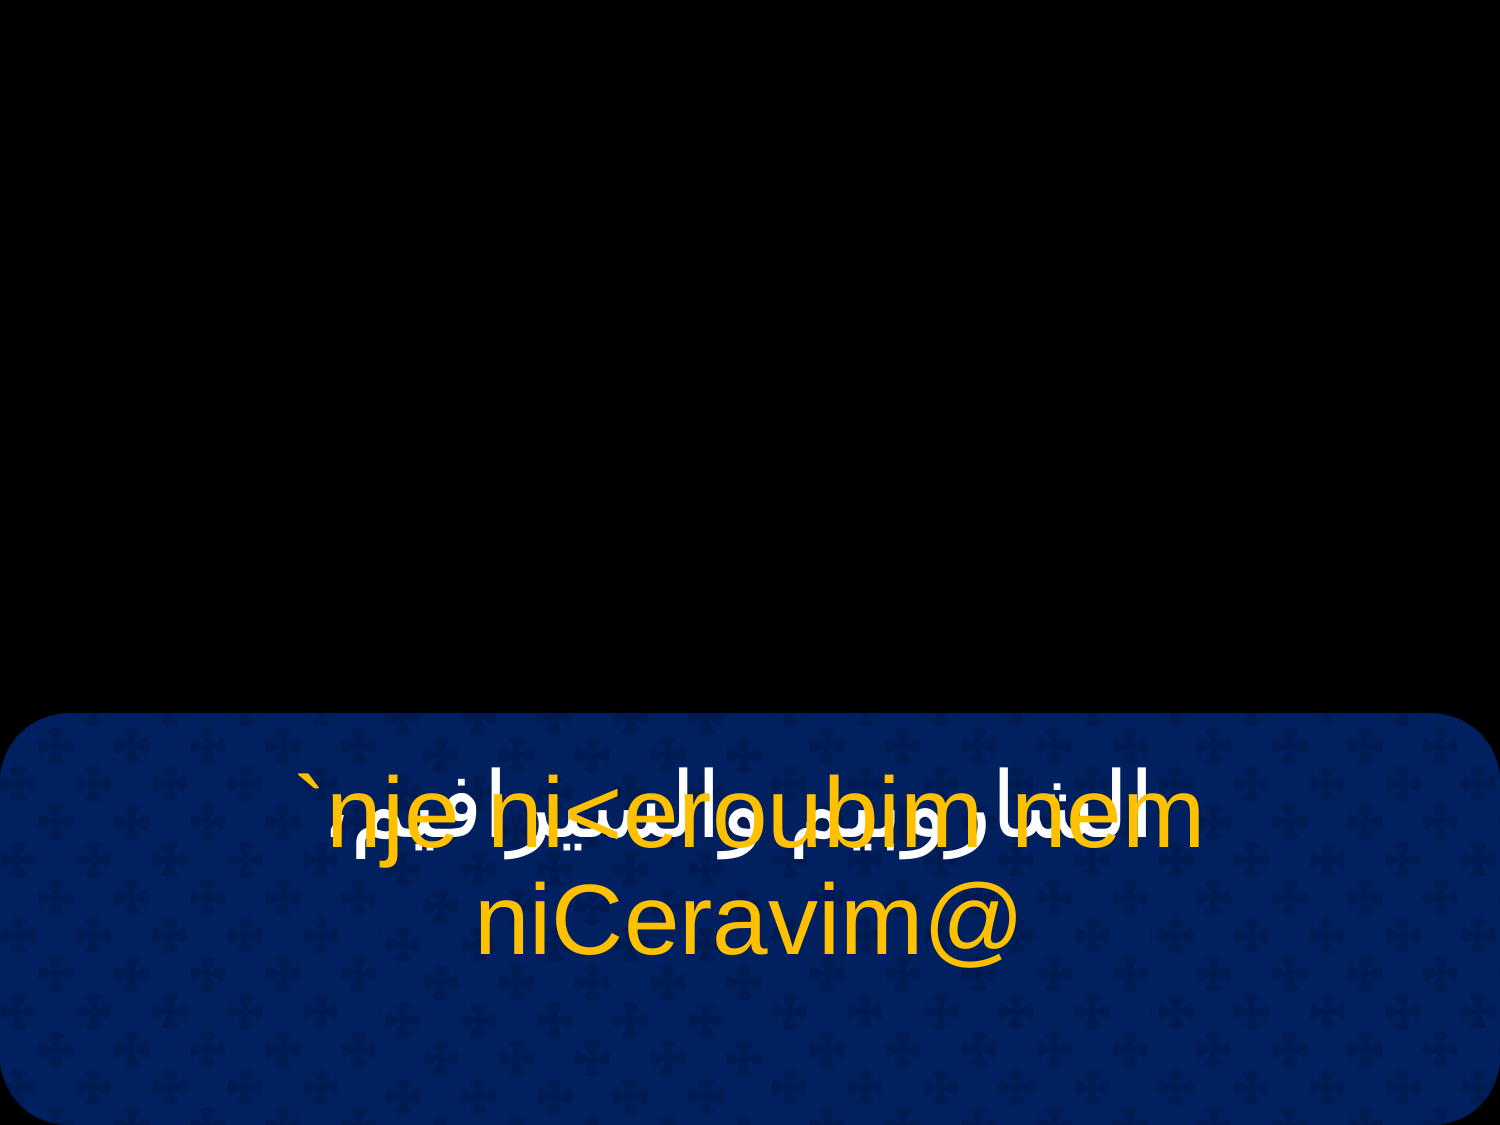

# الشاروبيم والسيرافيم،
`nje ni<eroubim nem niCeravim@